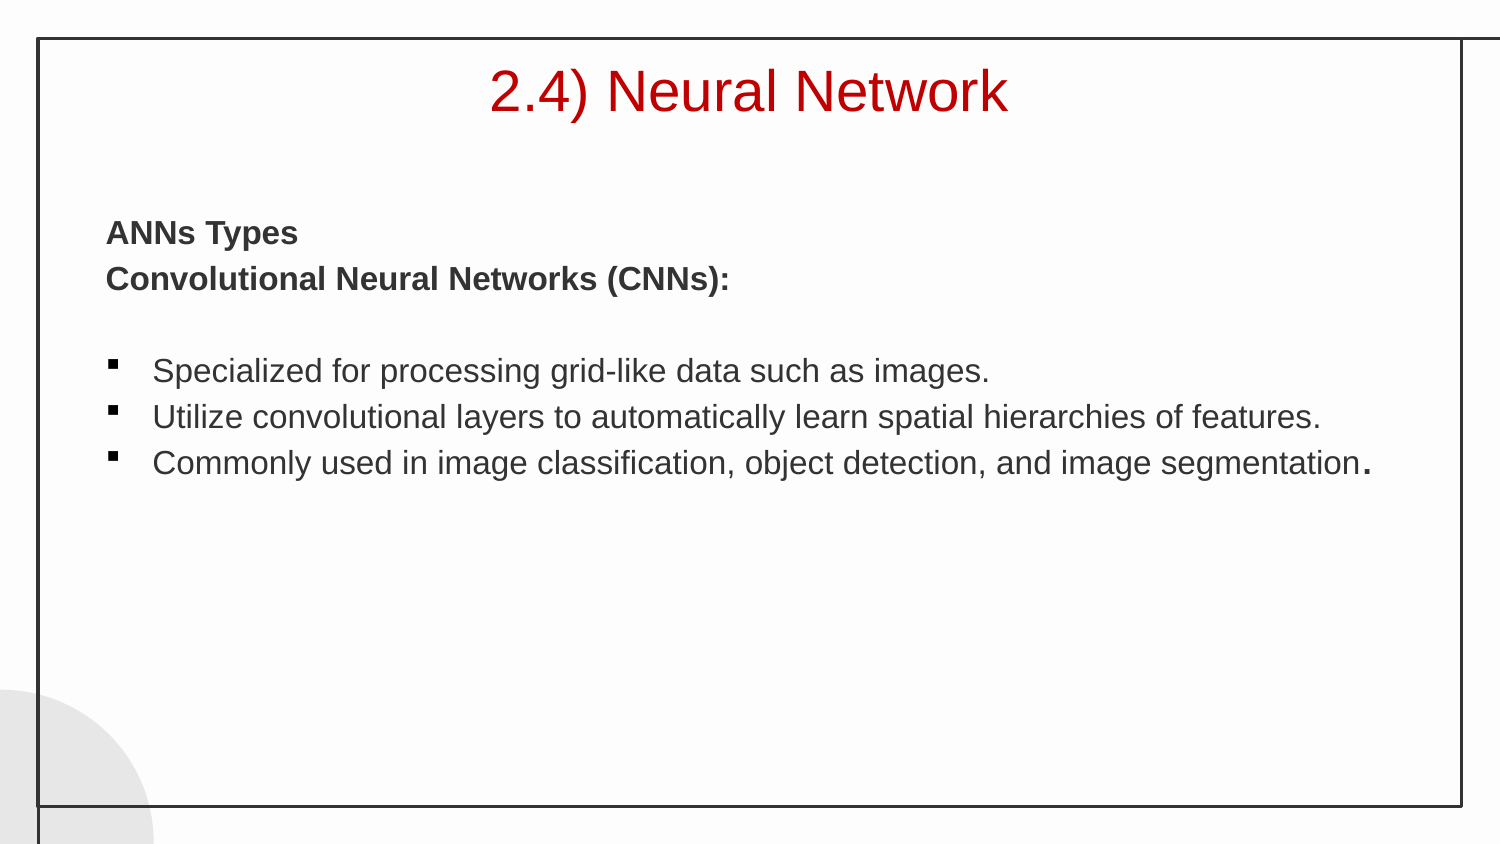

# 2.4) Neural Network
ANNs Types
Convolutional Neural Networks (CNNs):

Specialized for processing grid-like data such as images.
Utilize convolutional layers to automatically learn spatial hierarchies of features.
Commonly used in image classification, object detection, and image segmentation.